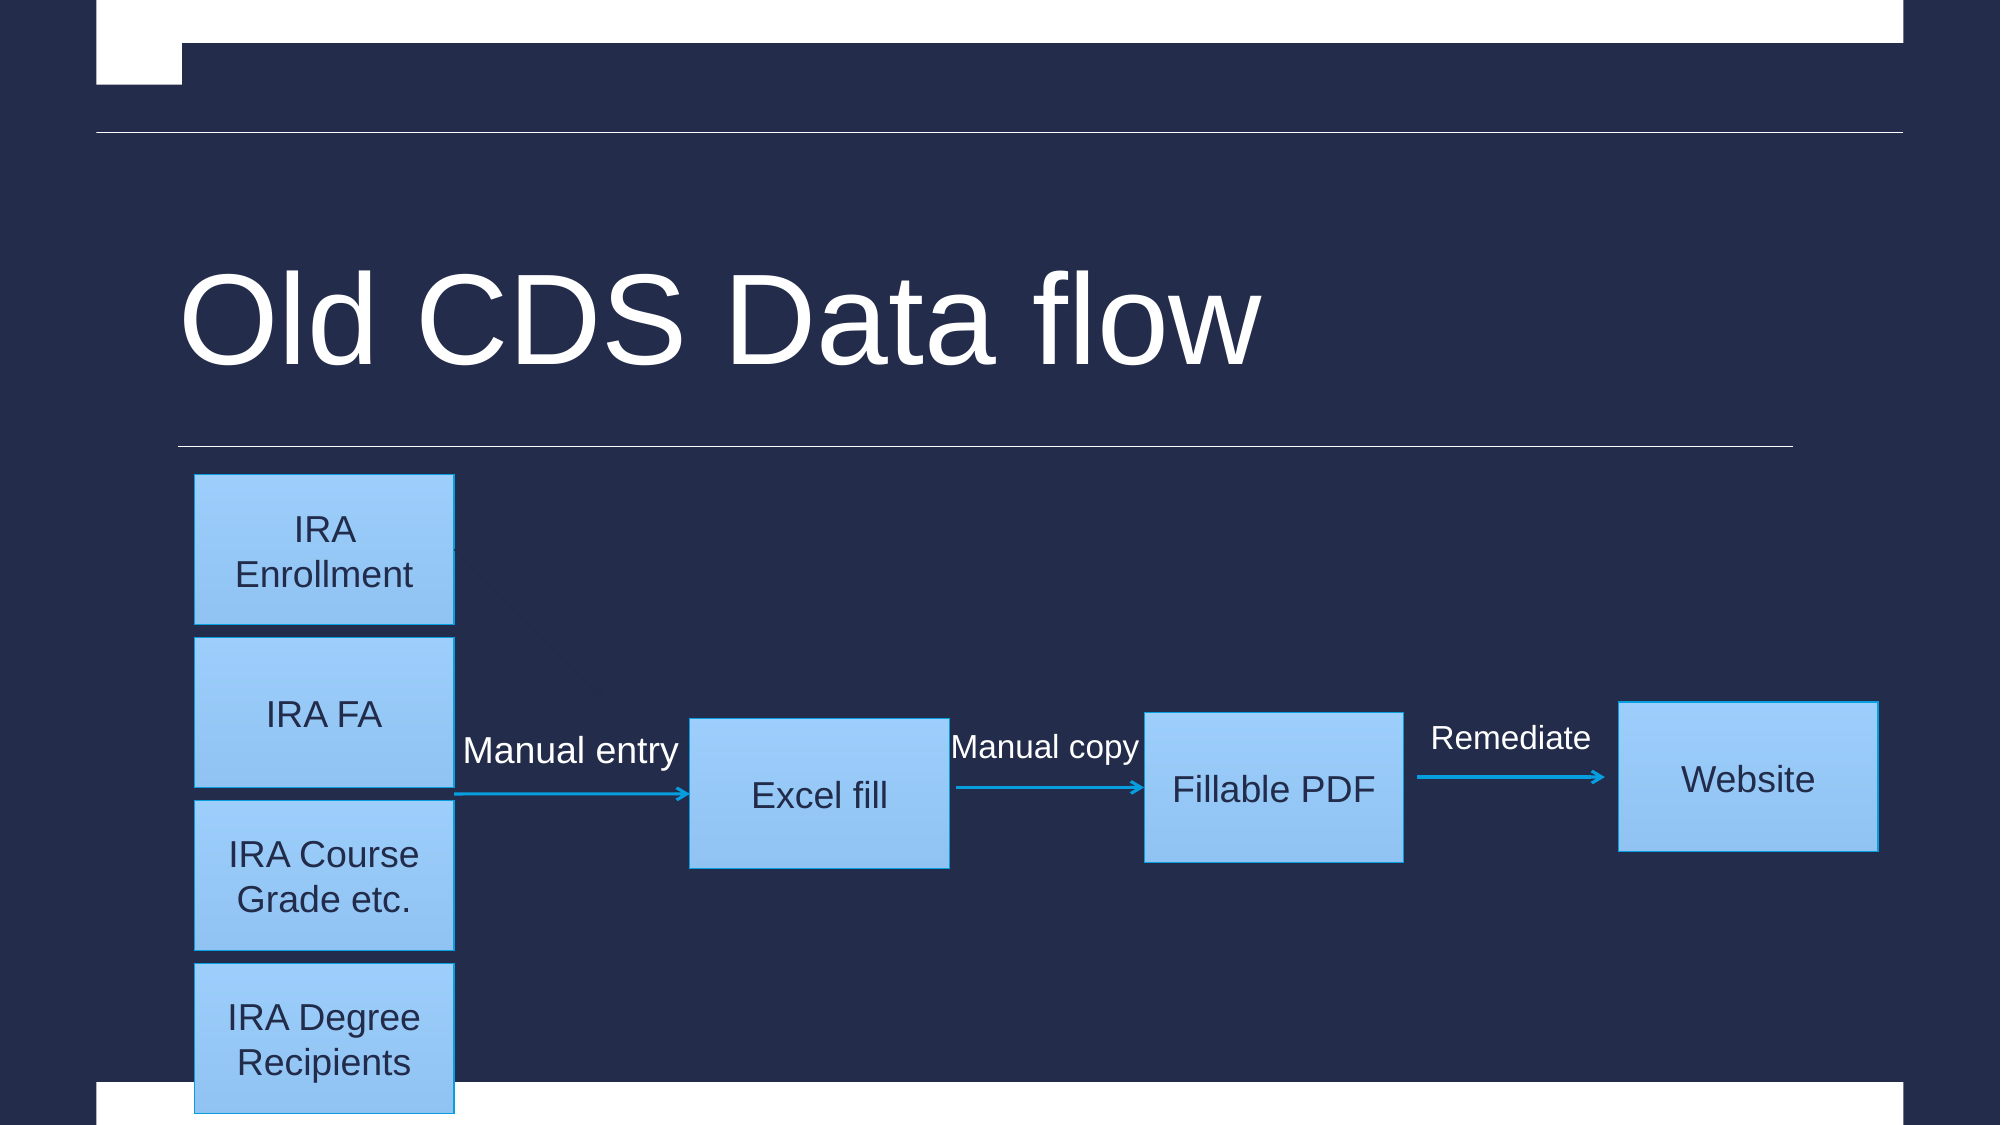

# Old CDS Data flow
IRA Enrollment
IRA FA
Website
Remediate
Fillable PDF
Manual entry
Manual copy
Excel fill
IRA Course Grade etc.
IRA Degree Recipients